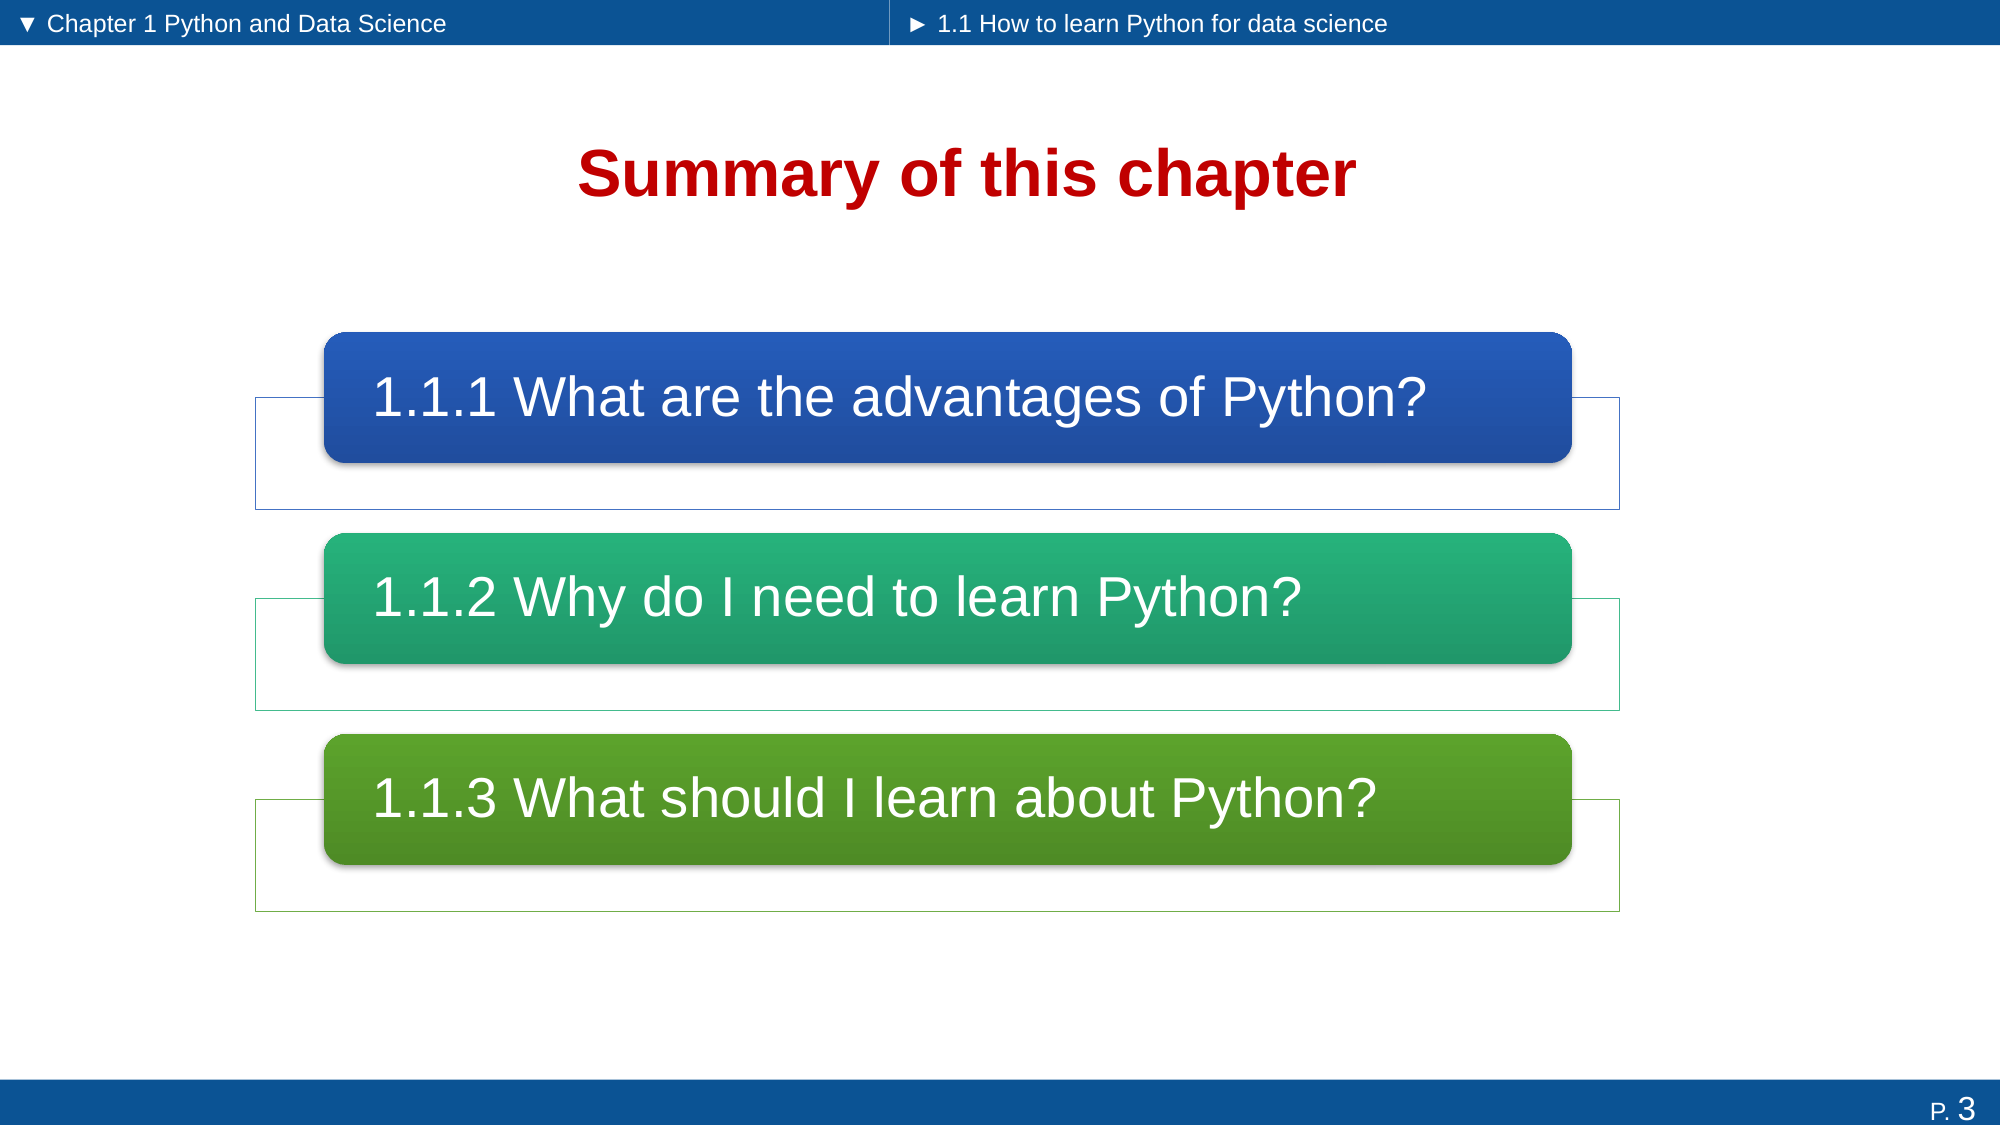

▼ Chapter 1 Python and Data Science
► 1.1 How to learn Python for data science
# Summary of this chapter
1.1.1 What are the advantages of Python?
1.1.2 Why do I need to learn Python?
1.1.3 What should I learn about Python?